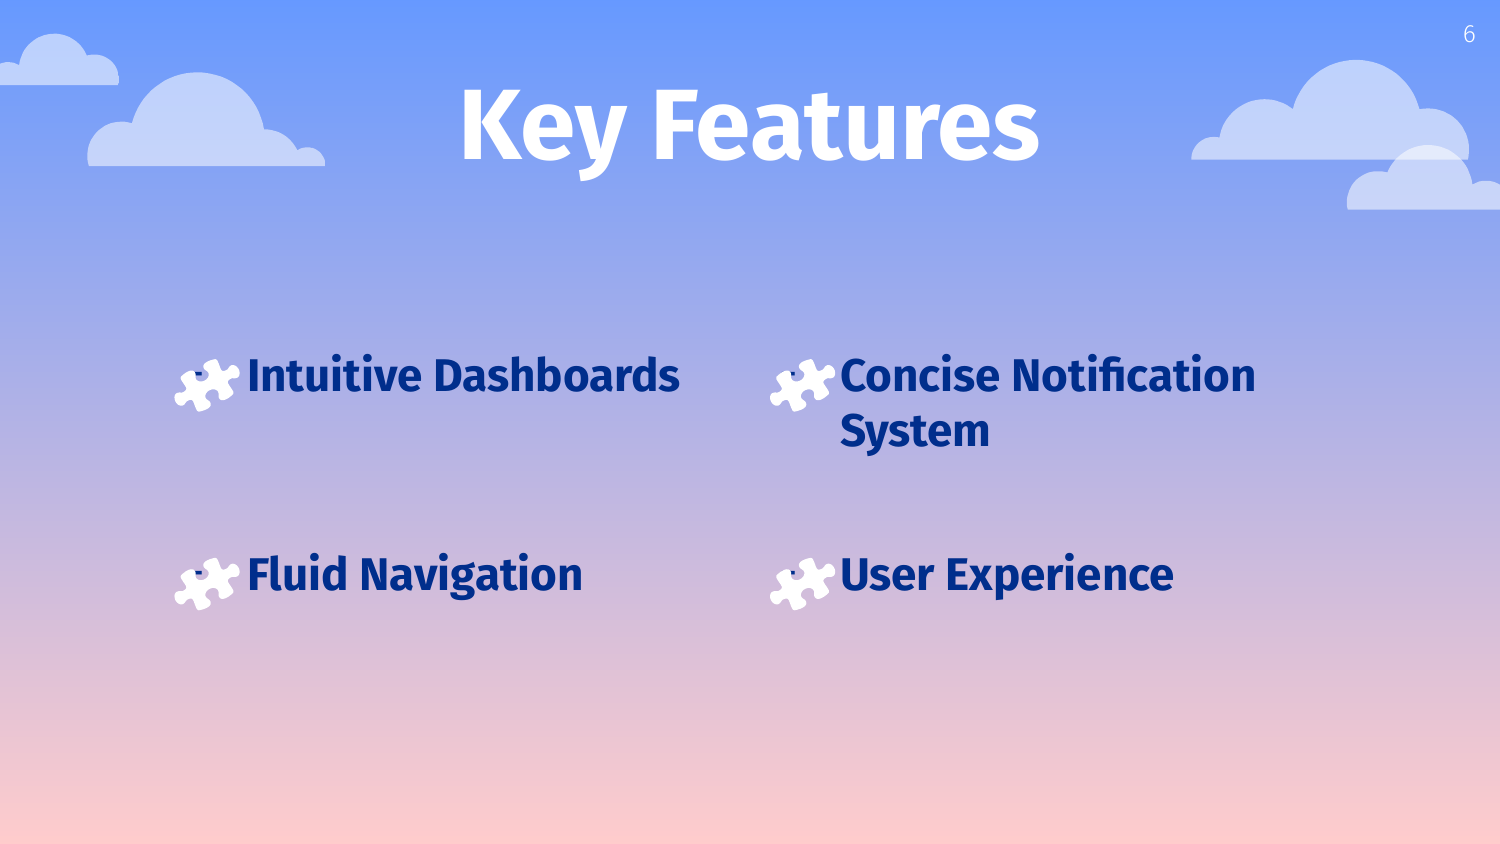

6
Key Features
Intuitive Dashboards

Concise Notification System

Fluid Navigation

User Experience